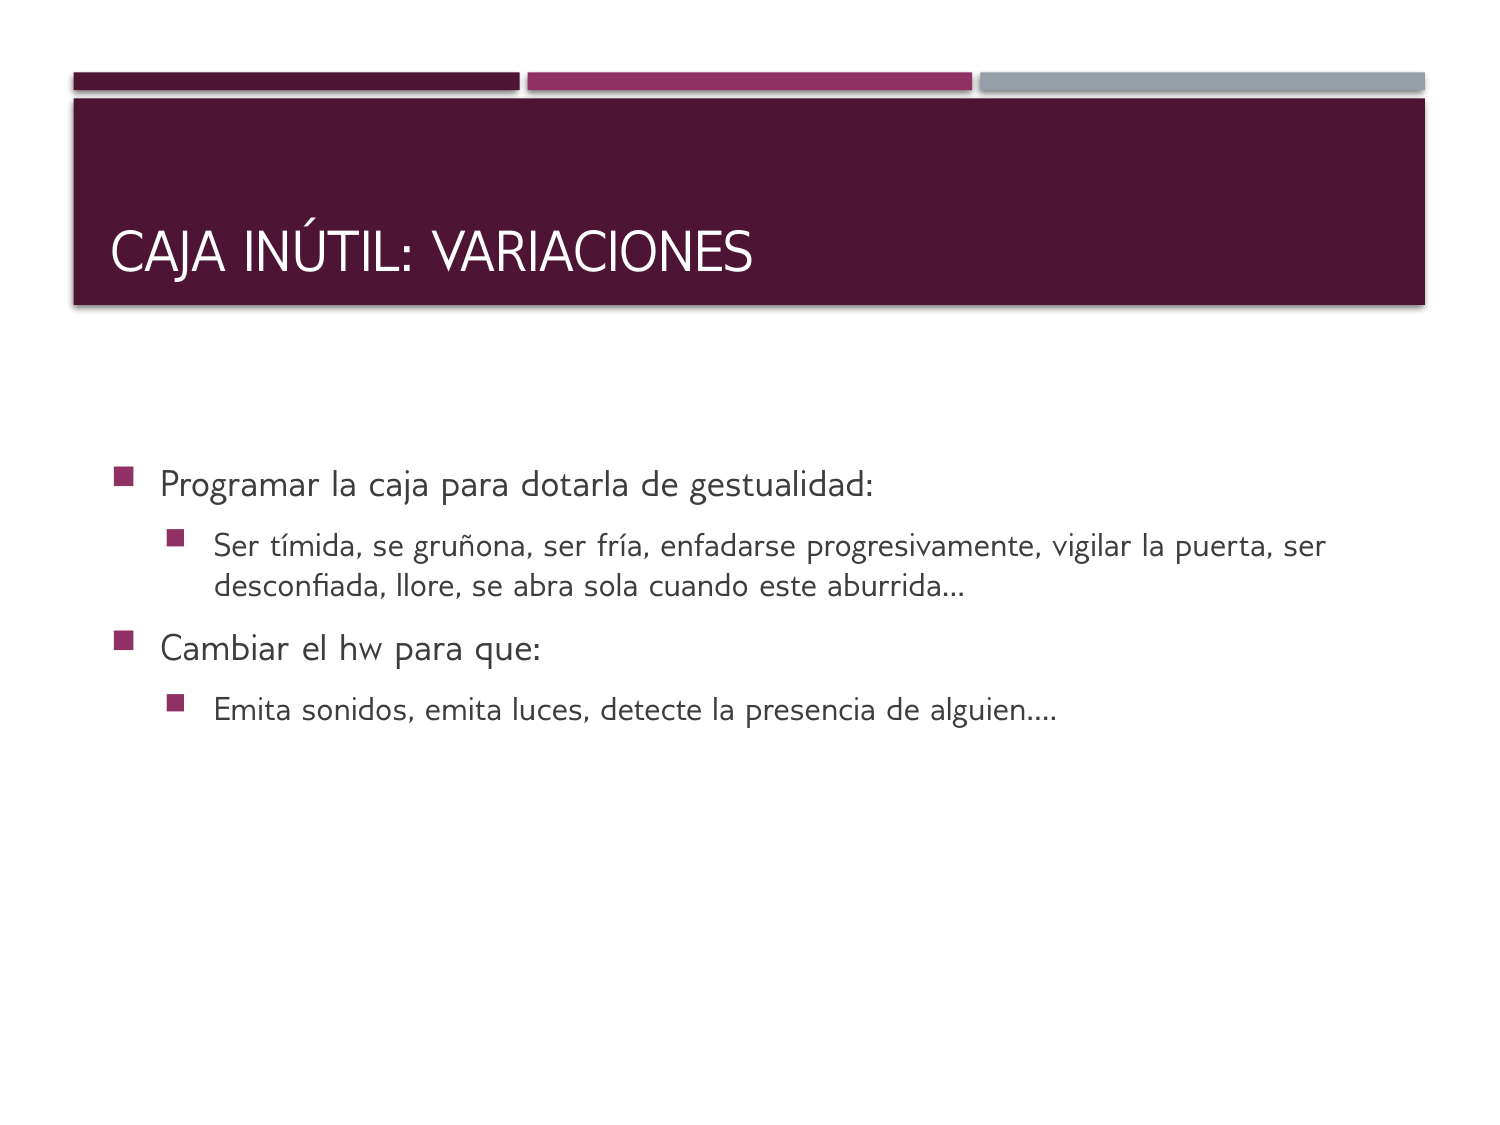

# Caja inútil: variaciones
Programar la caja para dotarla de gestualidad:
Ser tímida, se gruñona, ser fría, enfadarse progresivamente, vigilar la puerta, ser desconfiada, llore, se abra sola cuando este aburrida...
Cambiar el hw para que:
Emita sonidos, emita luces, detecte la presencia de alguien….